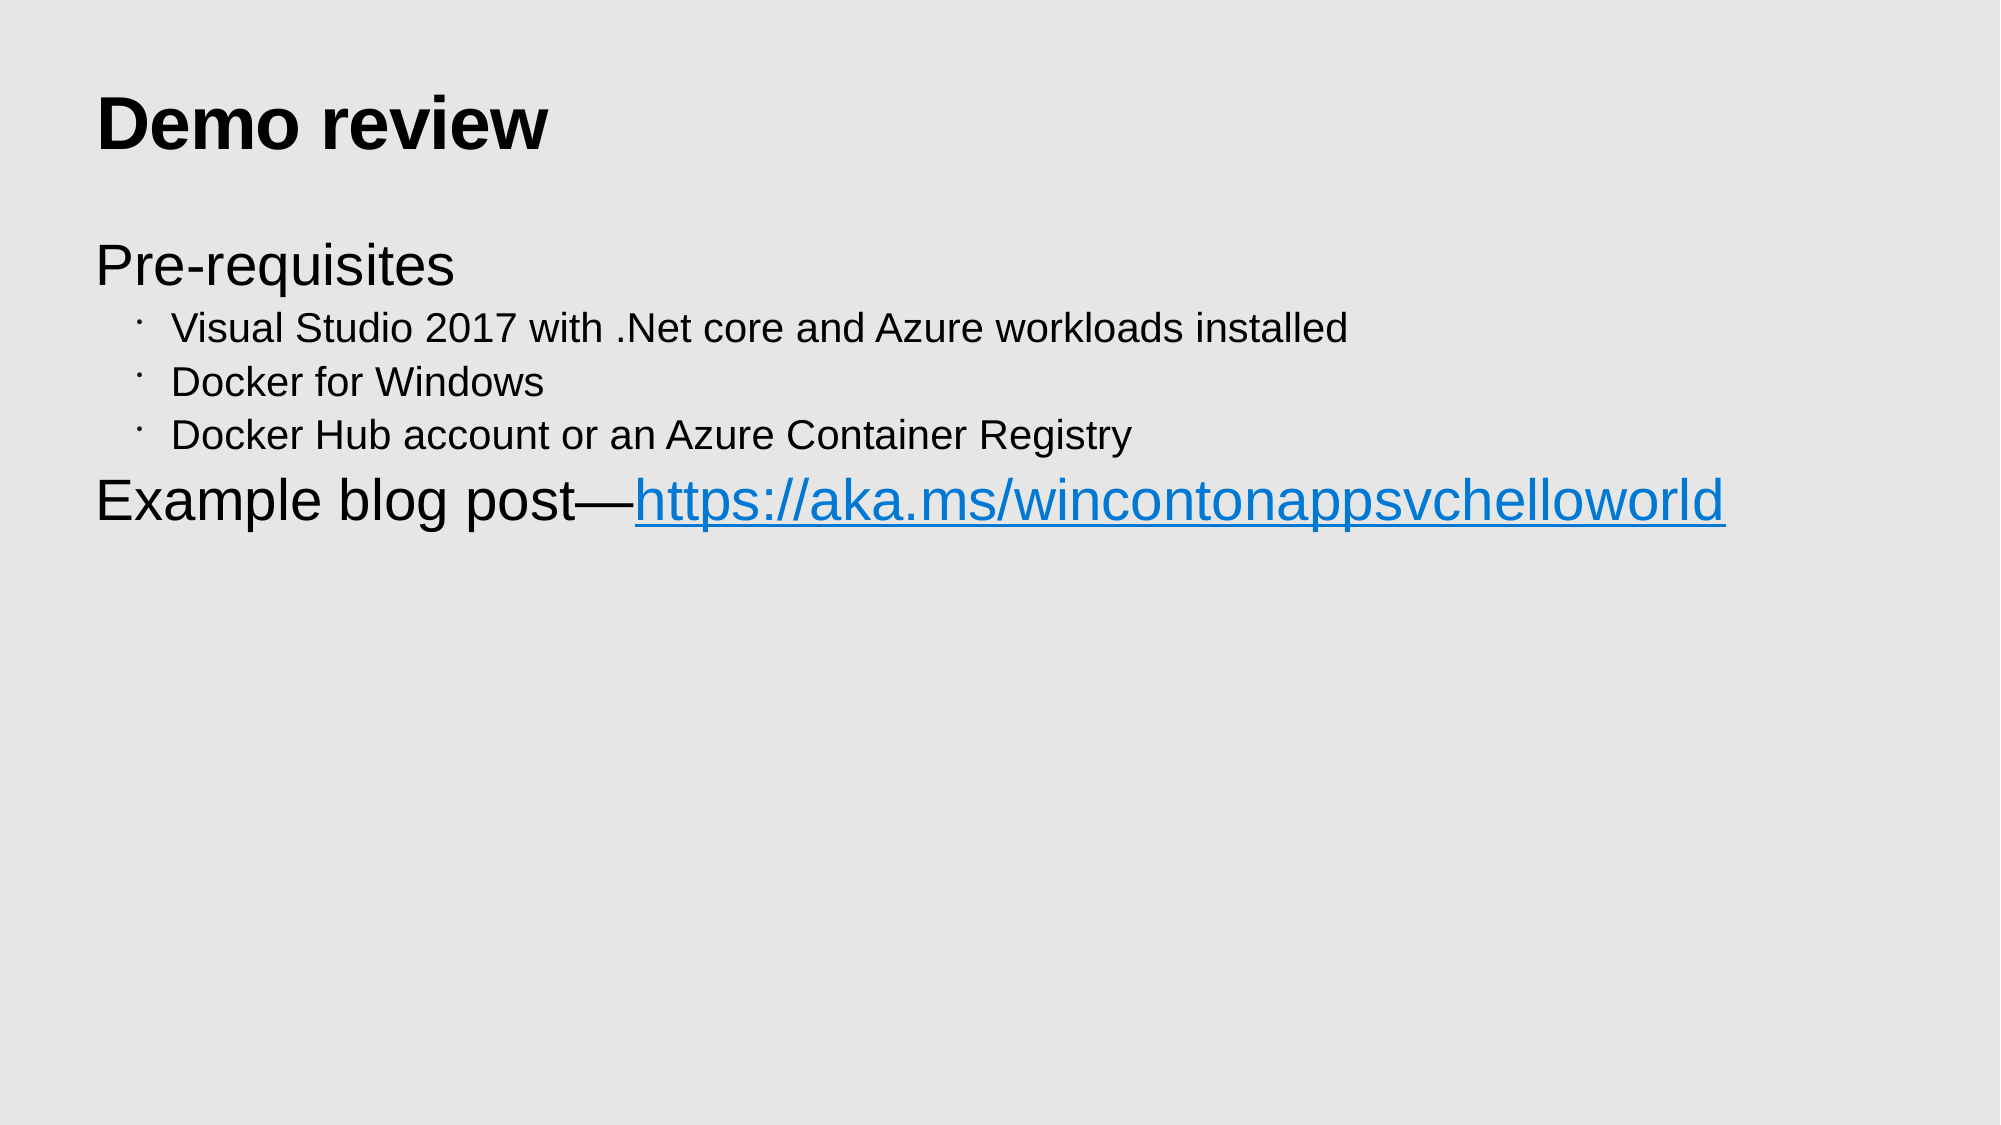

# Demo review
Pre-requisites
Visual Studio 2017 with .Net core and Azure workloads installed
Docker for Windows
Docker Hub account or an Azure Container Registry
Example blog post—https://aka.ms/wincontonappsvchelloworld